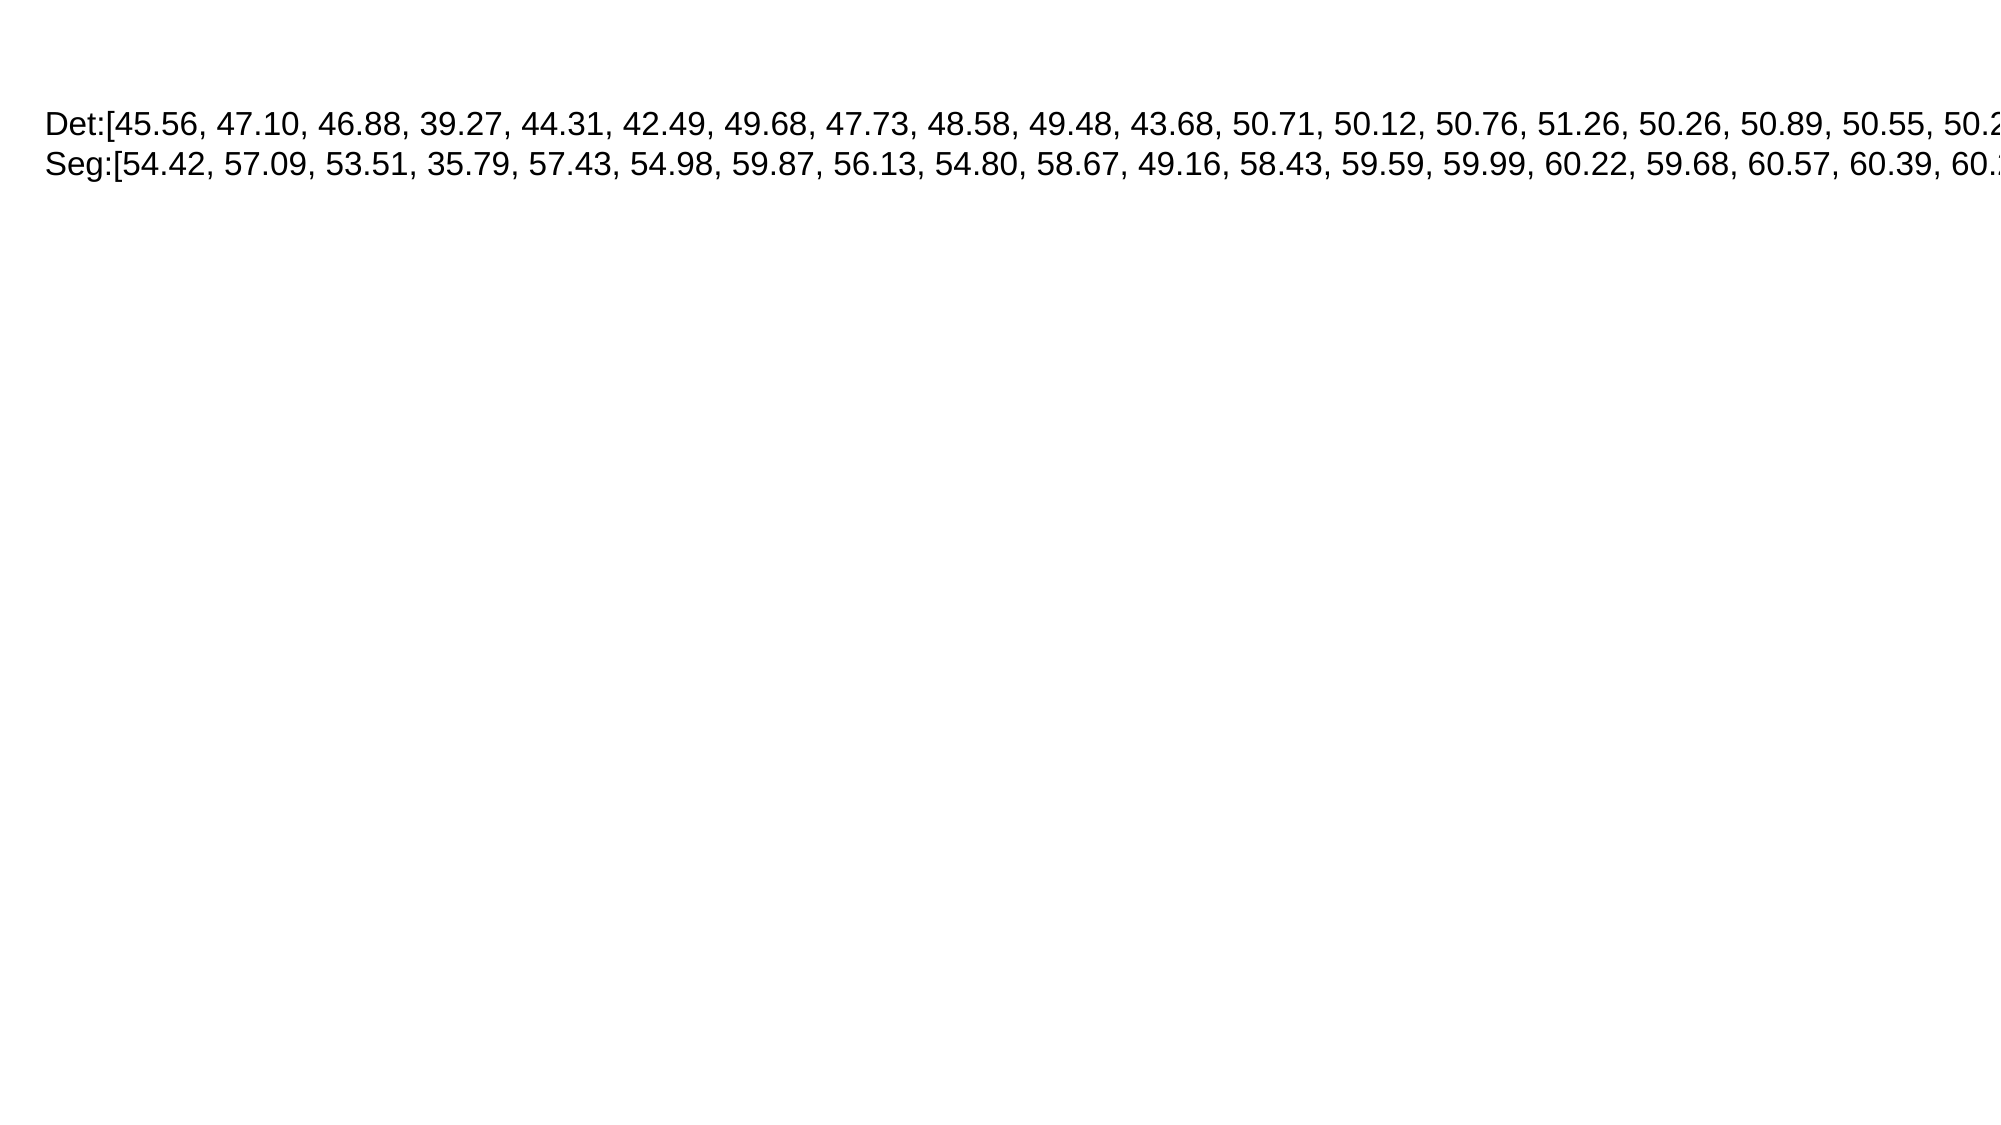

Det:[45.56, 47.10, 46.88, 39.27, 44.31, 42.49, 49.68, 47.73, 48.58, 49.48, 43.68, 50.71, 50.12, 50.76, 51.26, 50.26, 50.89, 50.55, 50.21]
Seg:[54.42, 57.09, 53.51, 35.79, 57.43, 54.98, 59.87, 56.13, 54.80, 58.67, 49.16, 58.43, 59.59, 59.99, 60.22, 59.68, 60.57, 60.39, 60.27]